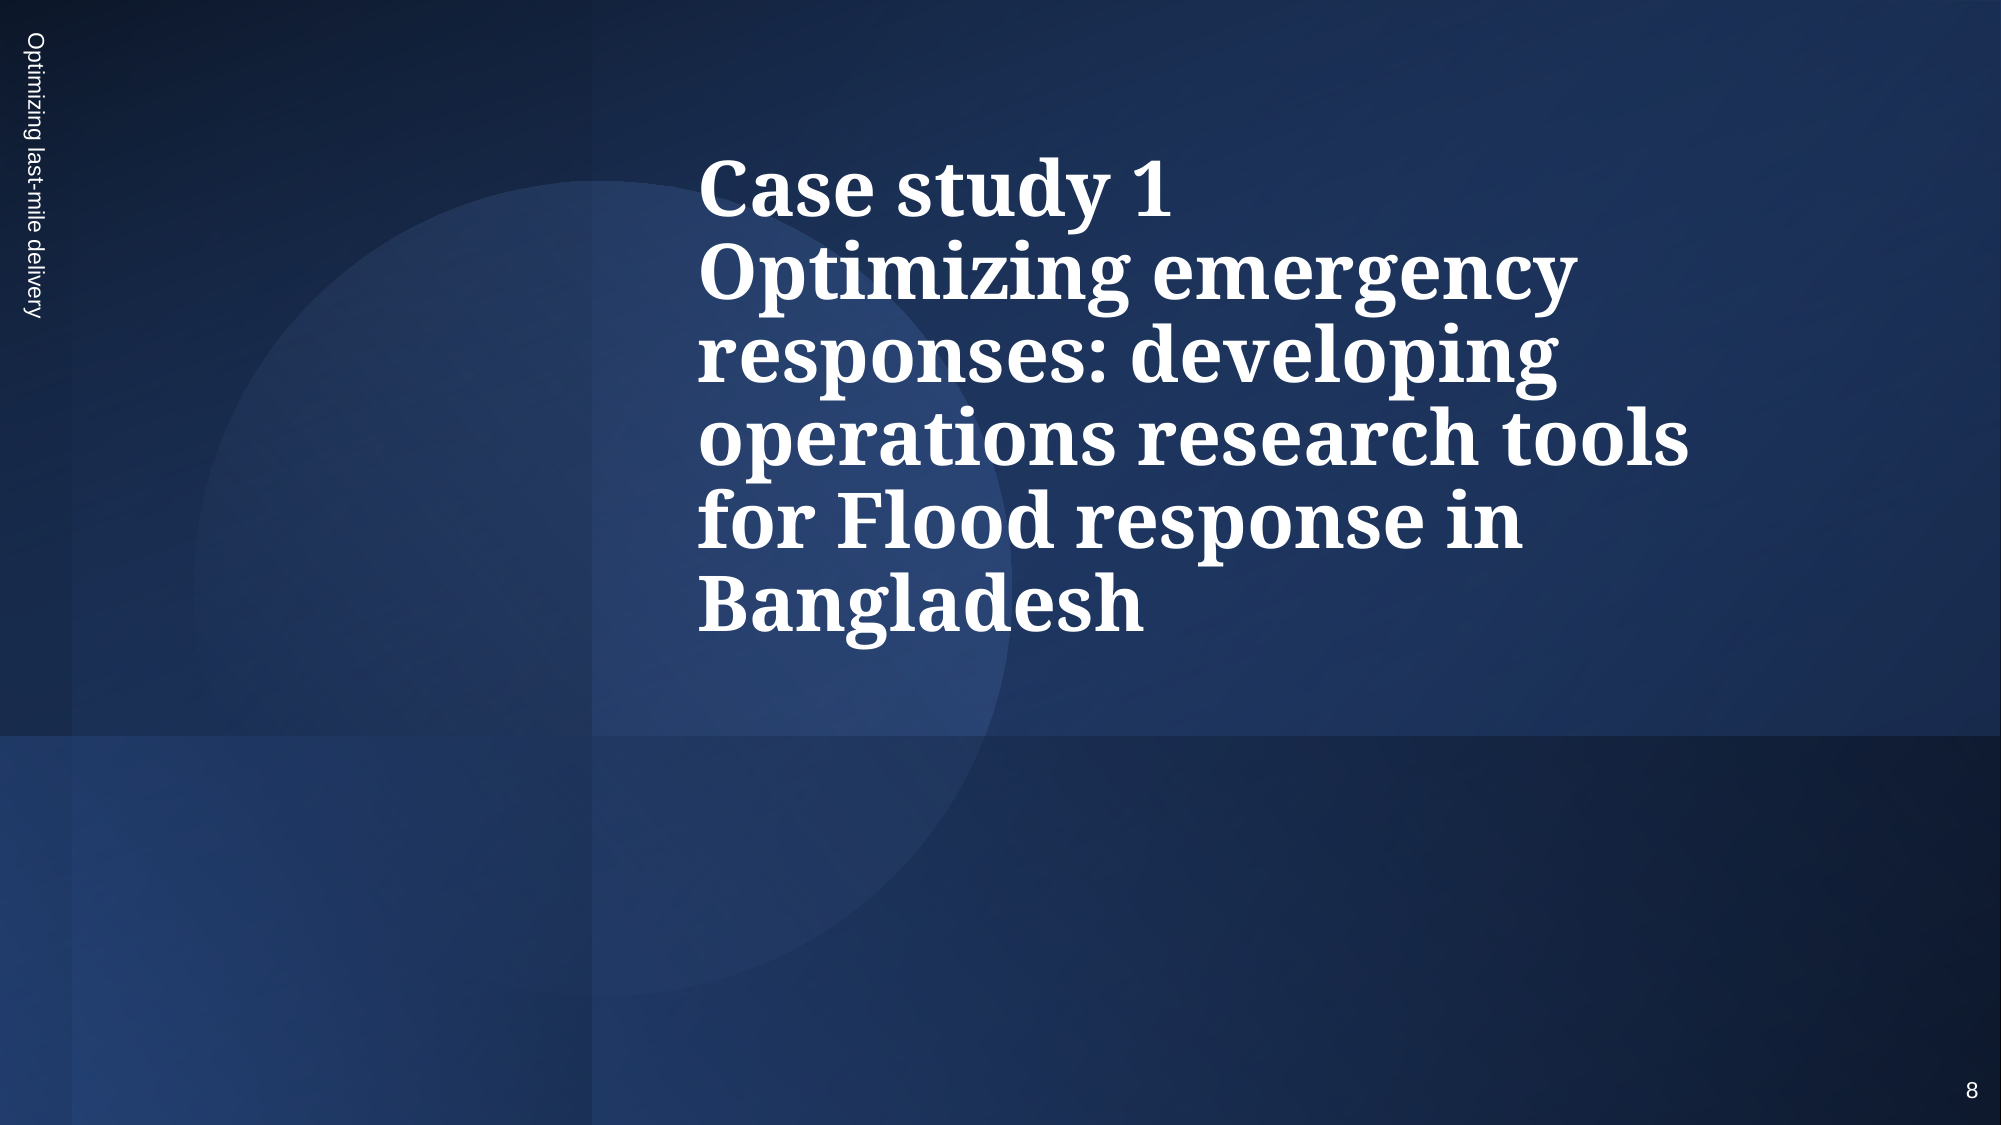

# Case study 1 Optimizing emergency responses: developing operations research tools for Flood response in Bangladesh

Optimizing last-mile delivery

8